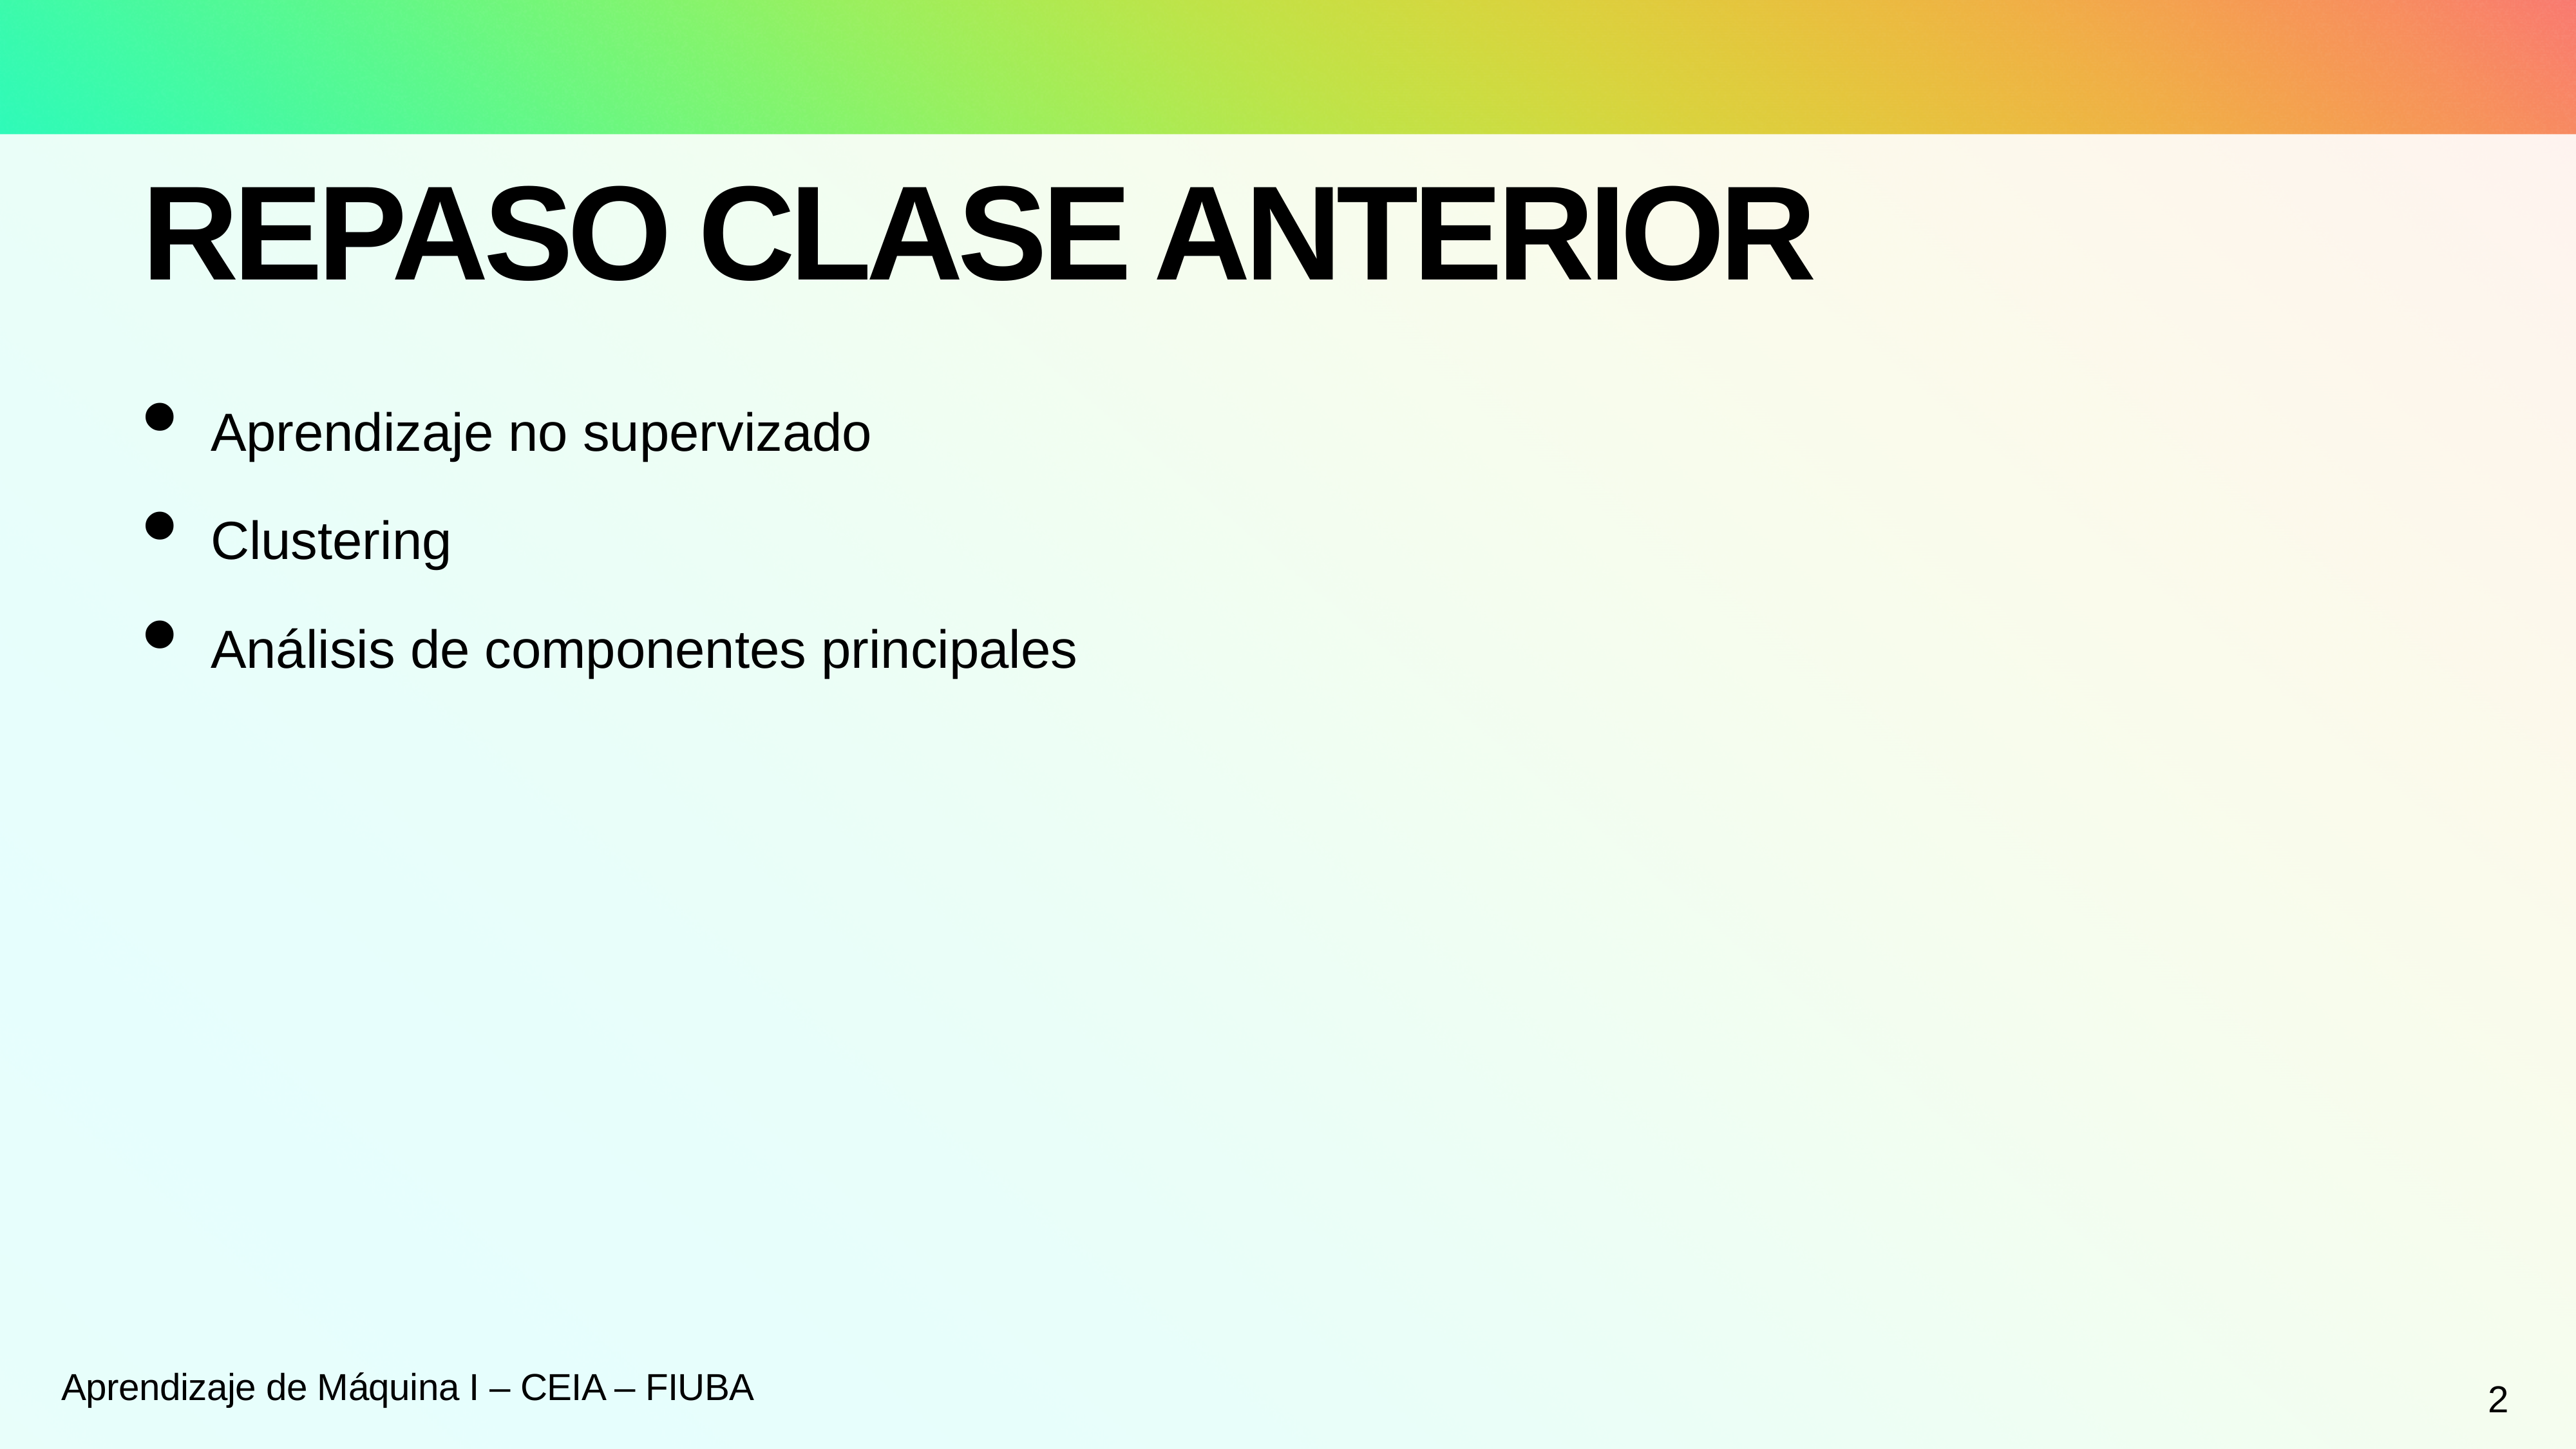

# Repaso clase anterior
Aprendizaje no supervizado
Clustering
Análisis de componentes principales

Aprendizaje de Máquina I – CEIA – FIUBA
2